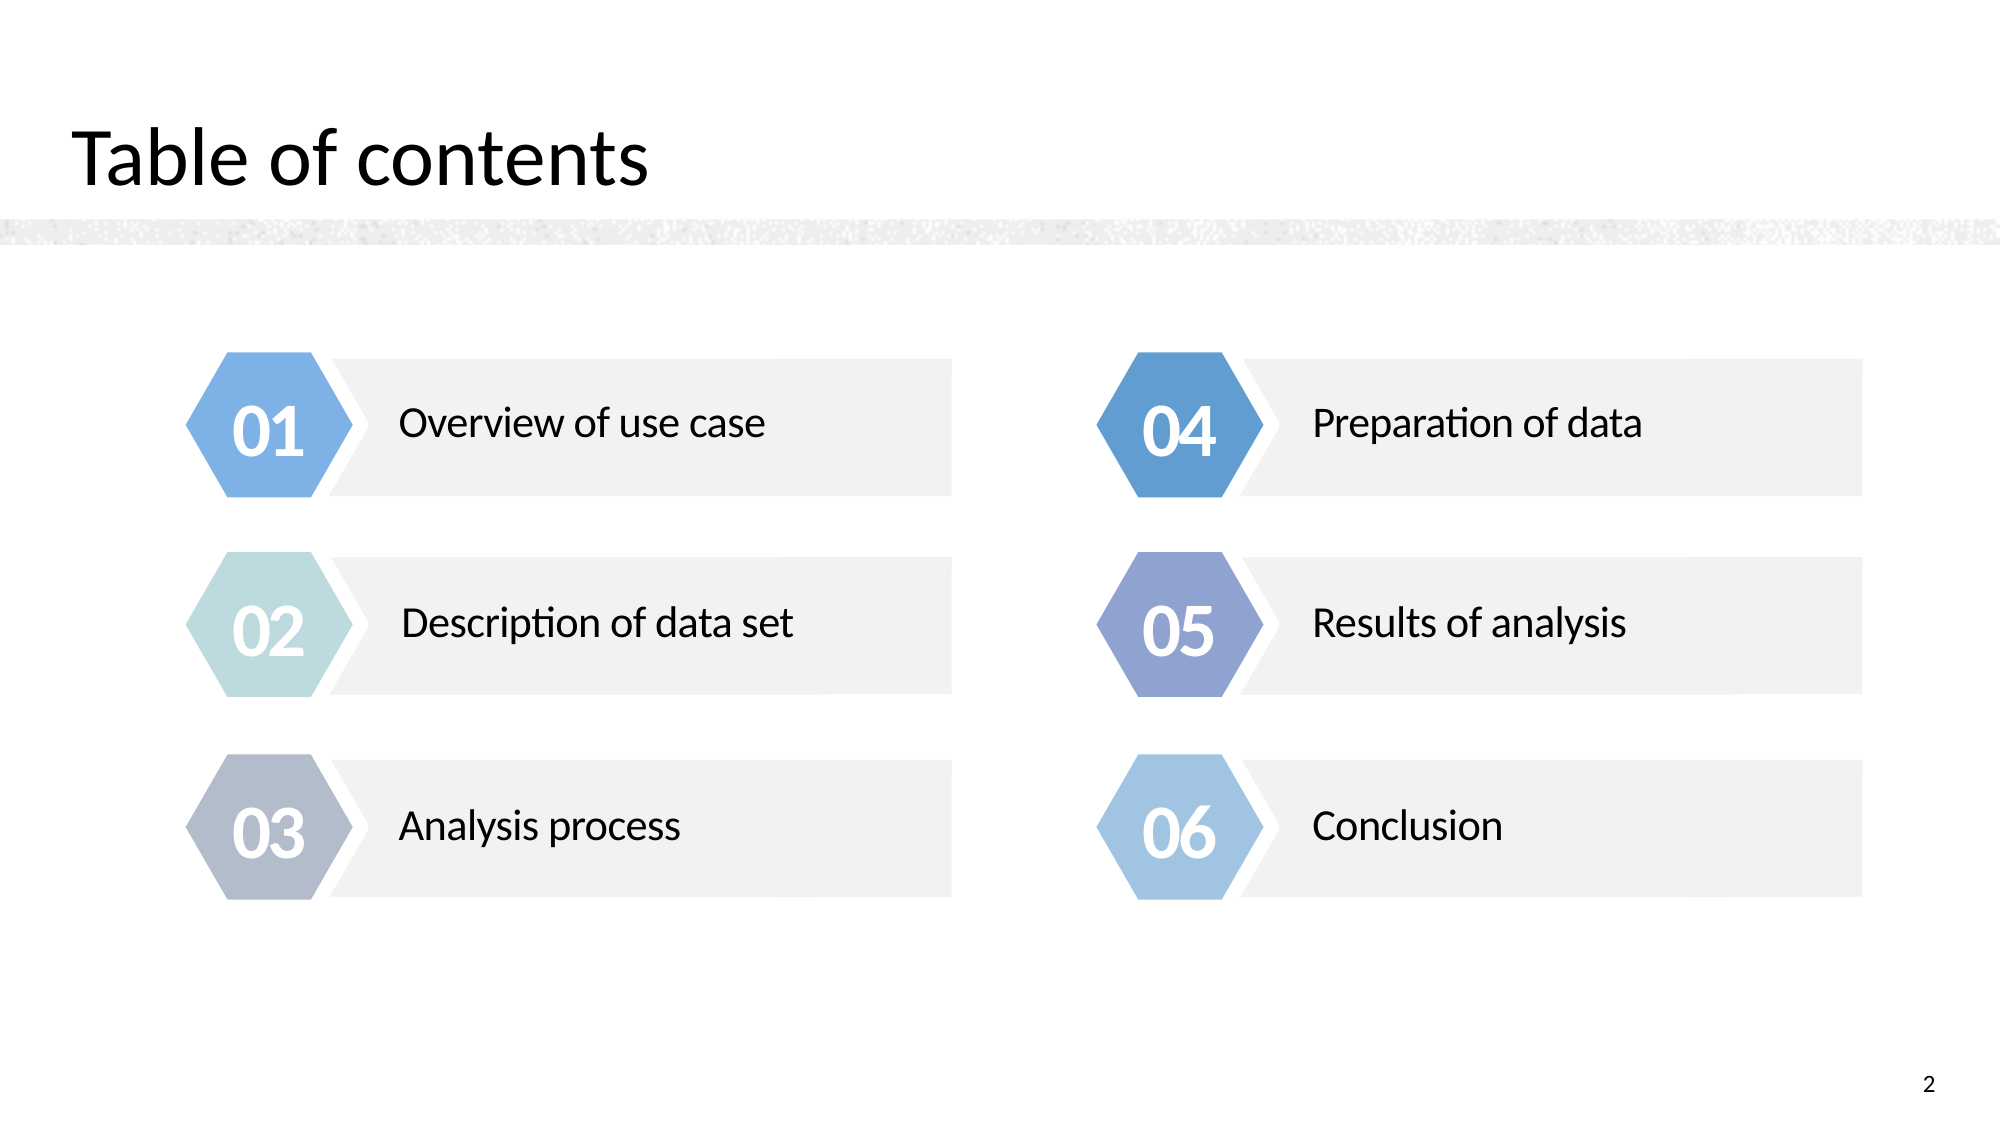

# Table of contents

01
04
Overview of use case
Preparation of data

02
05
Description of data set
Results of analysis

03
06
Analysis process
Conclusion
2